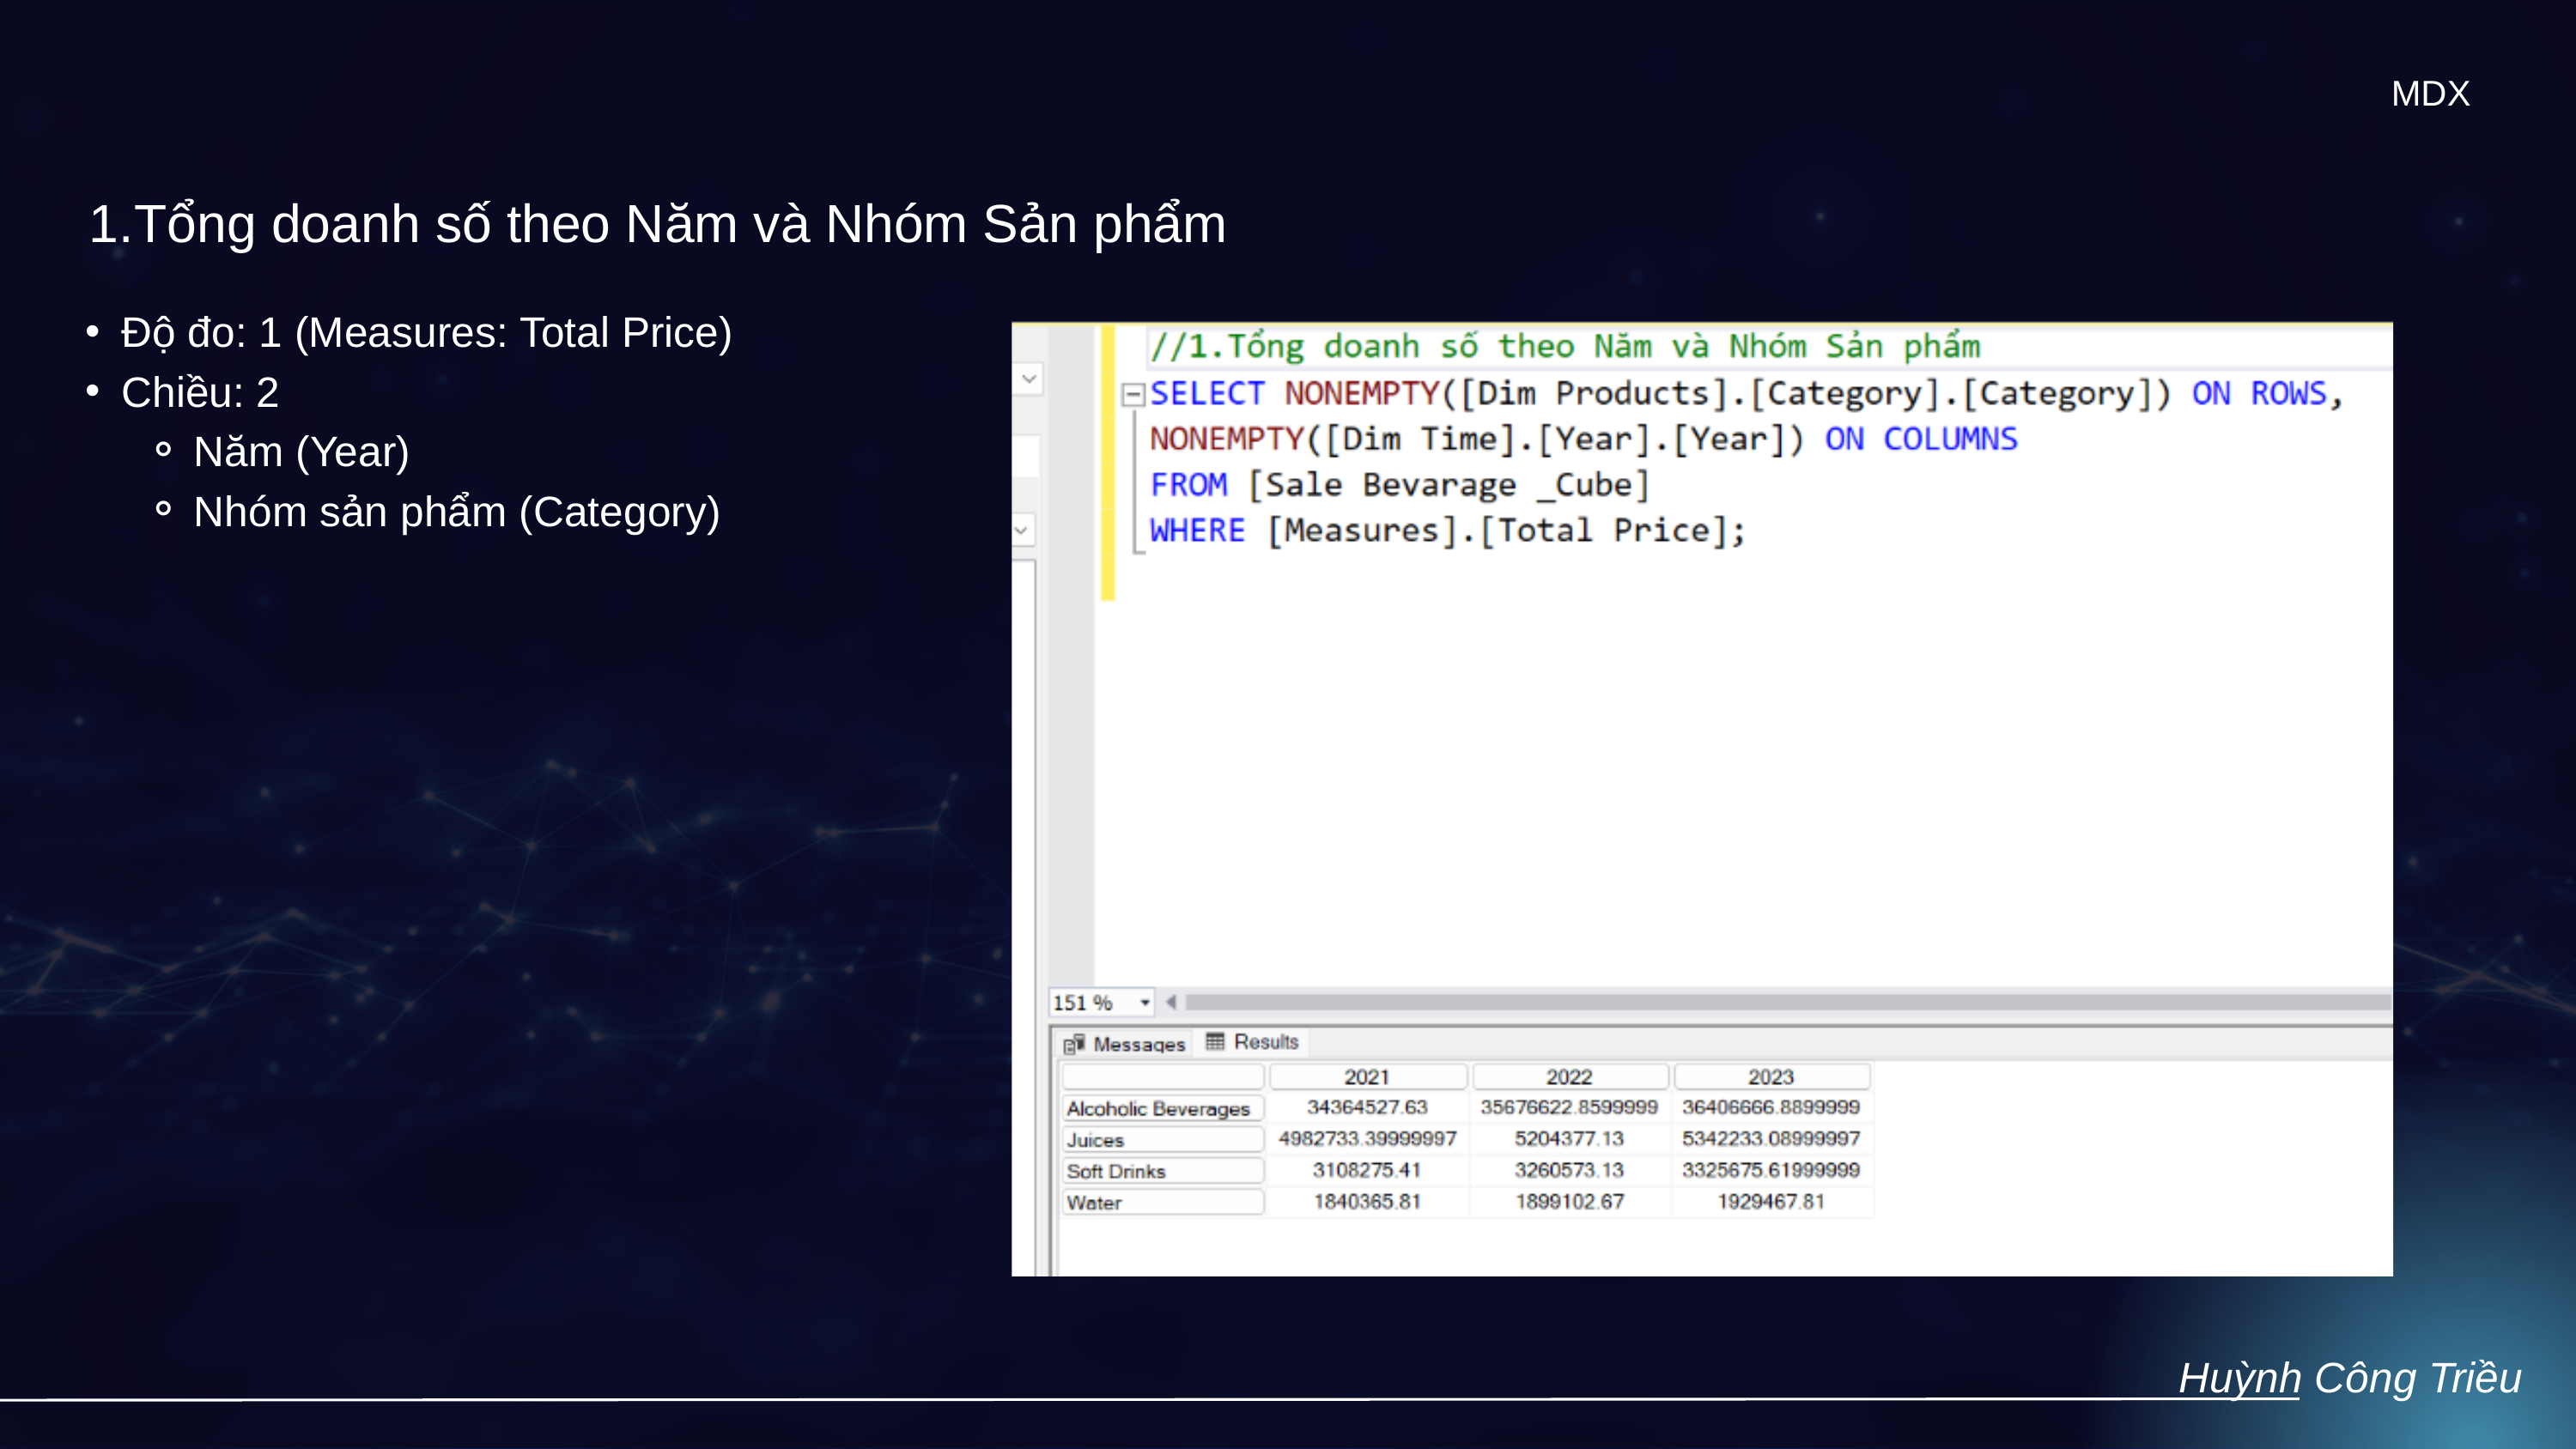

MDX
Tổng doanh số theo Năm và Nhóm Sản phẩm
Độ đo: 1 (Measures: Total Price)
Chiều: 2
Năm (Year)
Nhóm sản phẩm (Category)

Huỳnh Công Triều